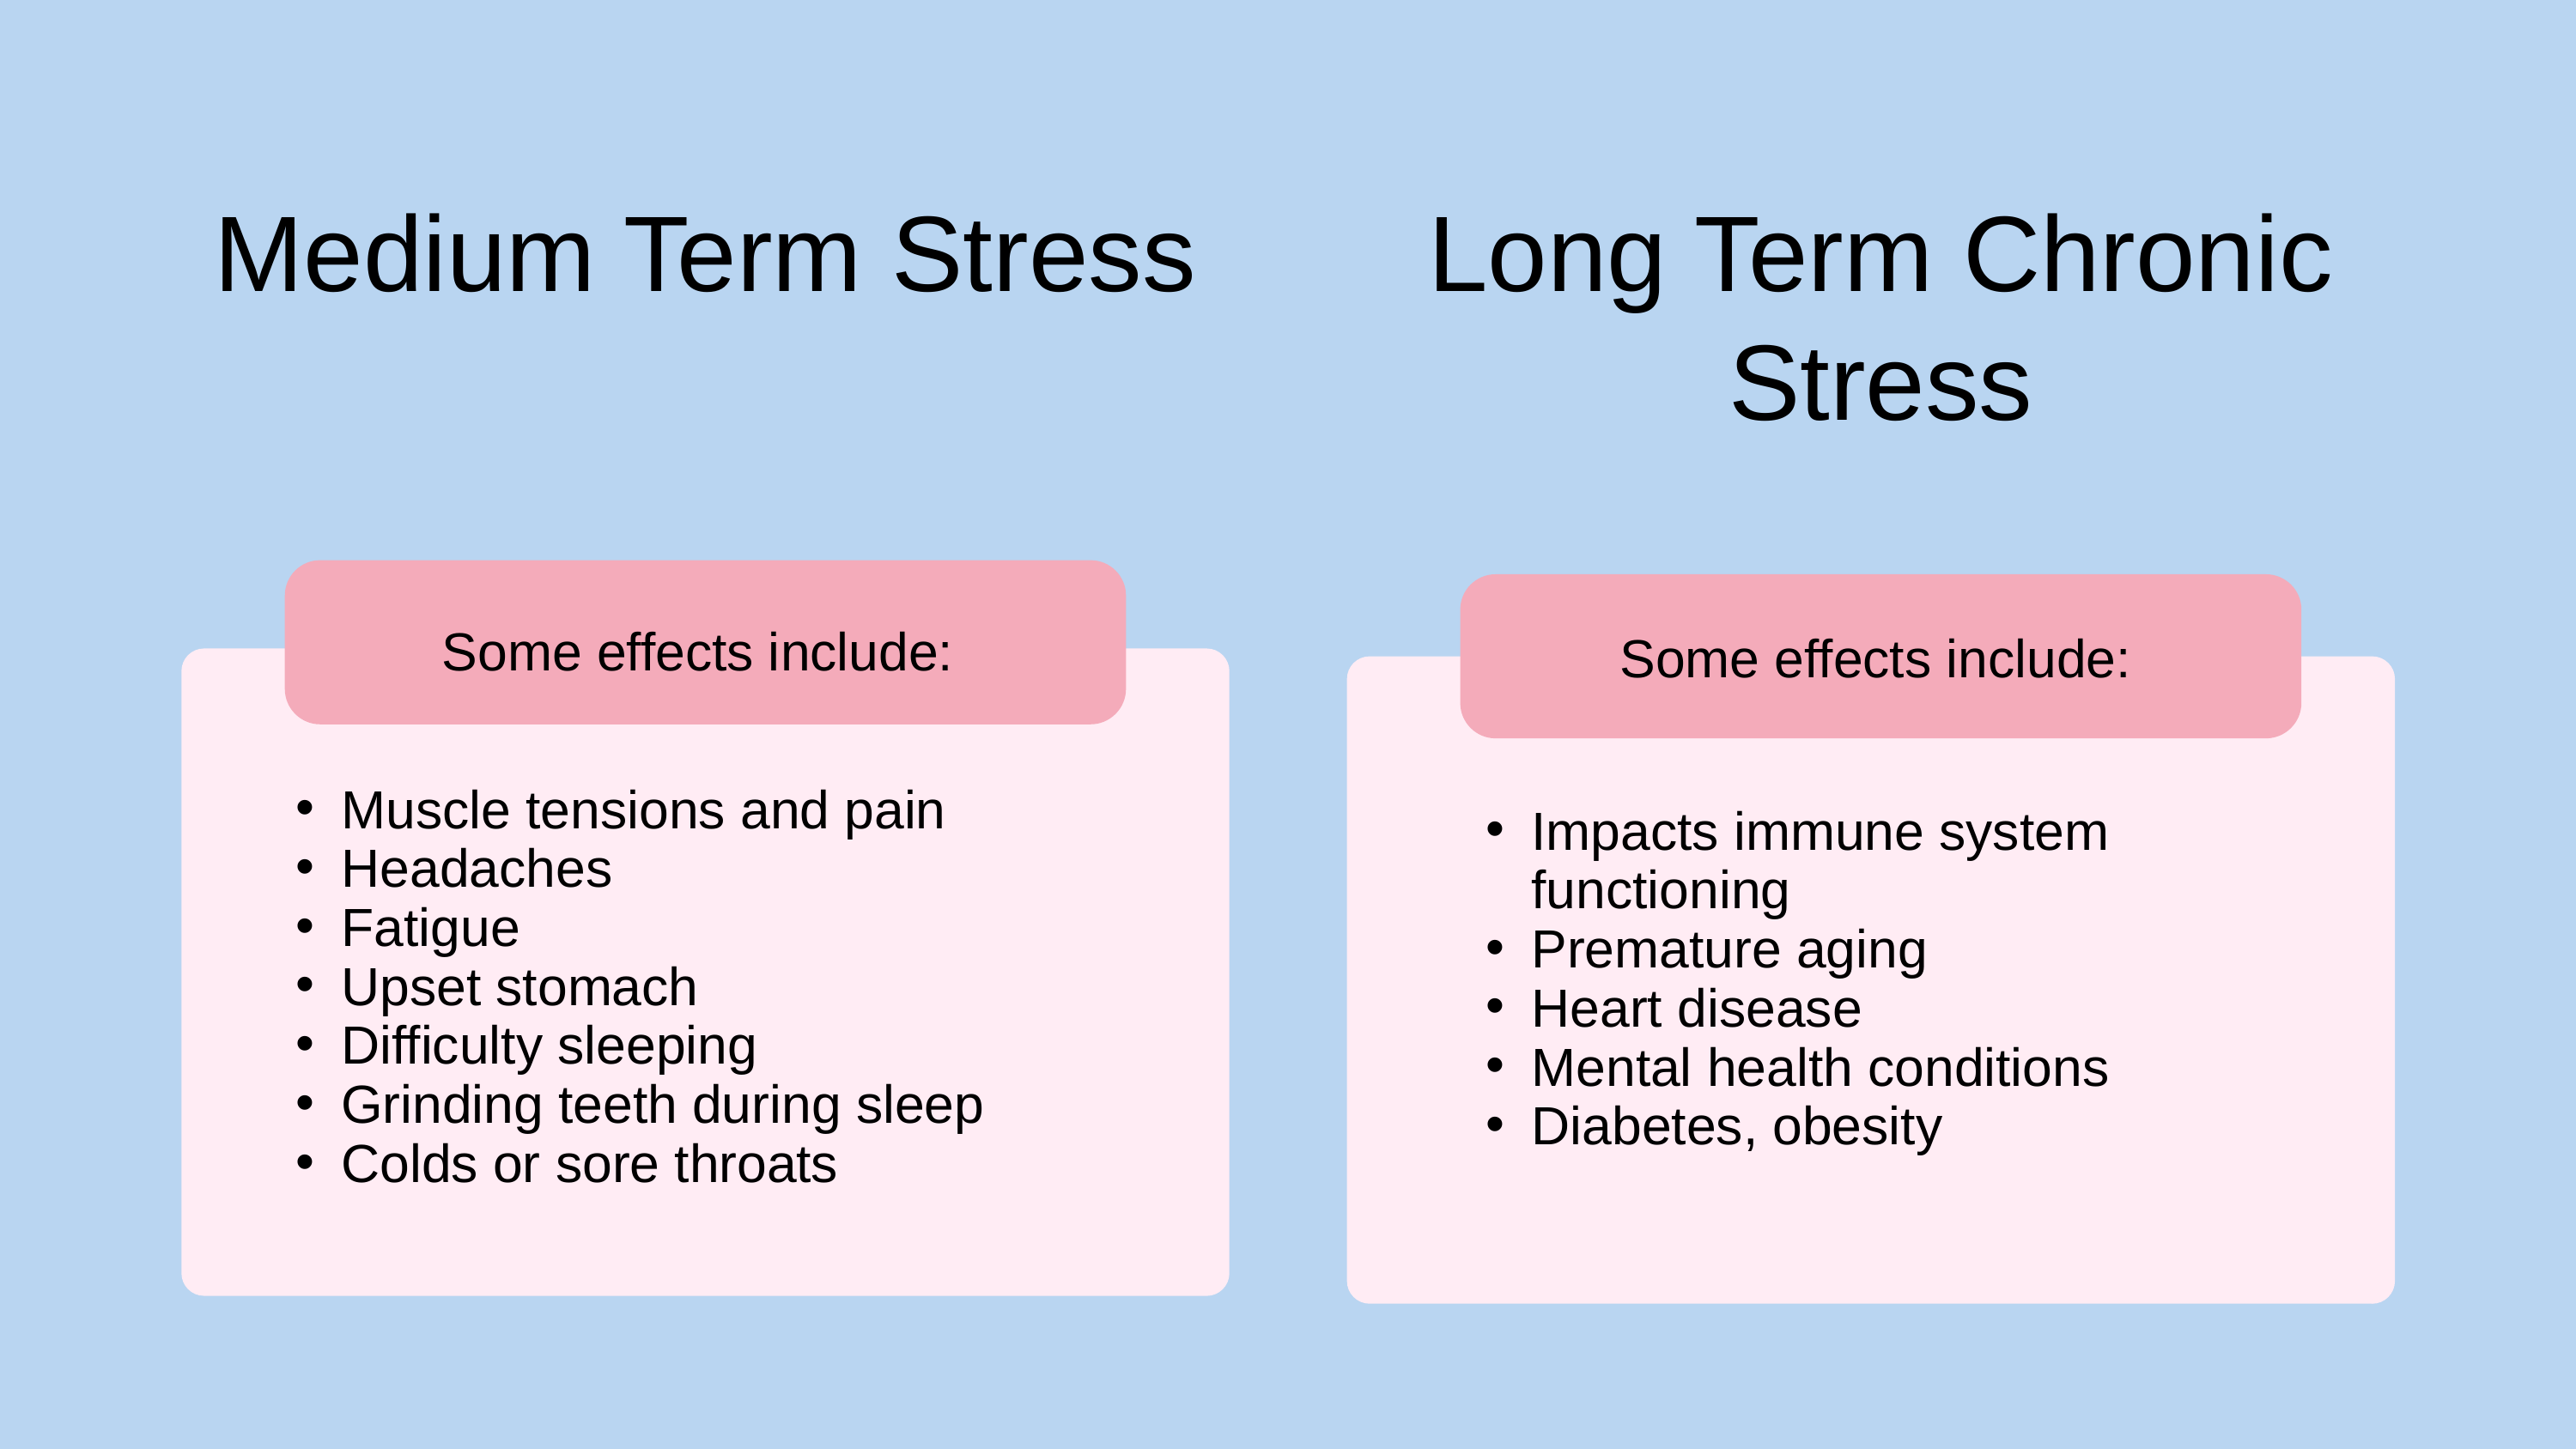

Medium Term Stress
Long Term Chronic Stress

Some effects include:

Some effects include:

Muscle tensions and pain
Headaches
Fatigue
Upset stomach
Difficulty sleeping
Grinding teeth during sleep
Colds or sore throats
Impacts immune system functioning
Premature aging
Heart disease
Mental health conditions
Diabetes, obesity